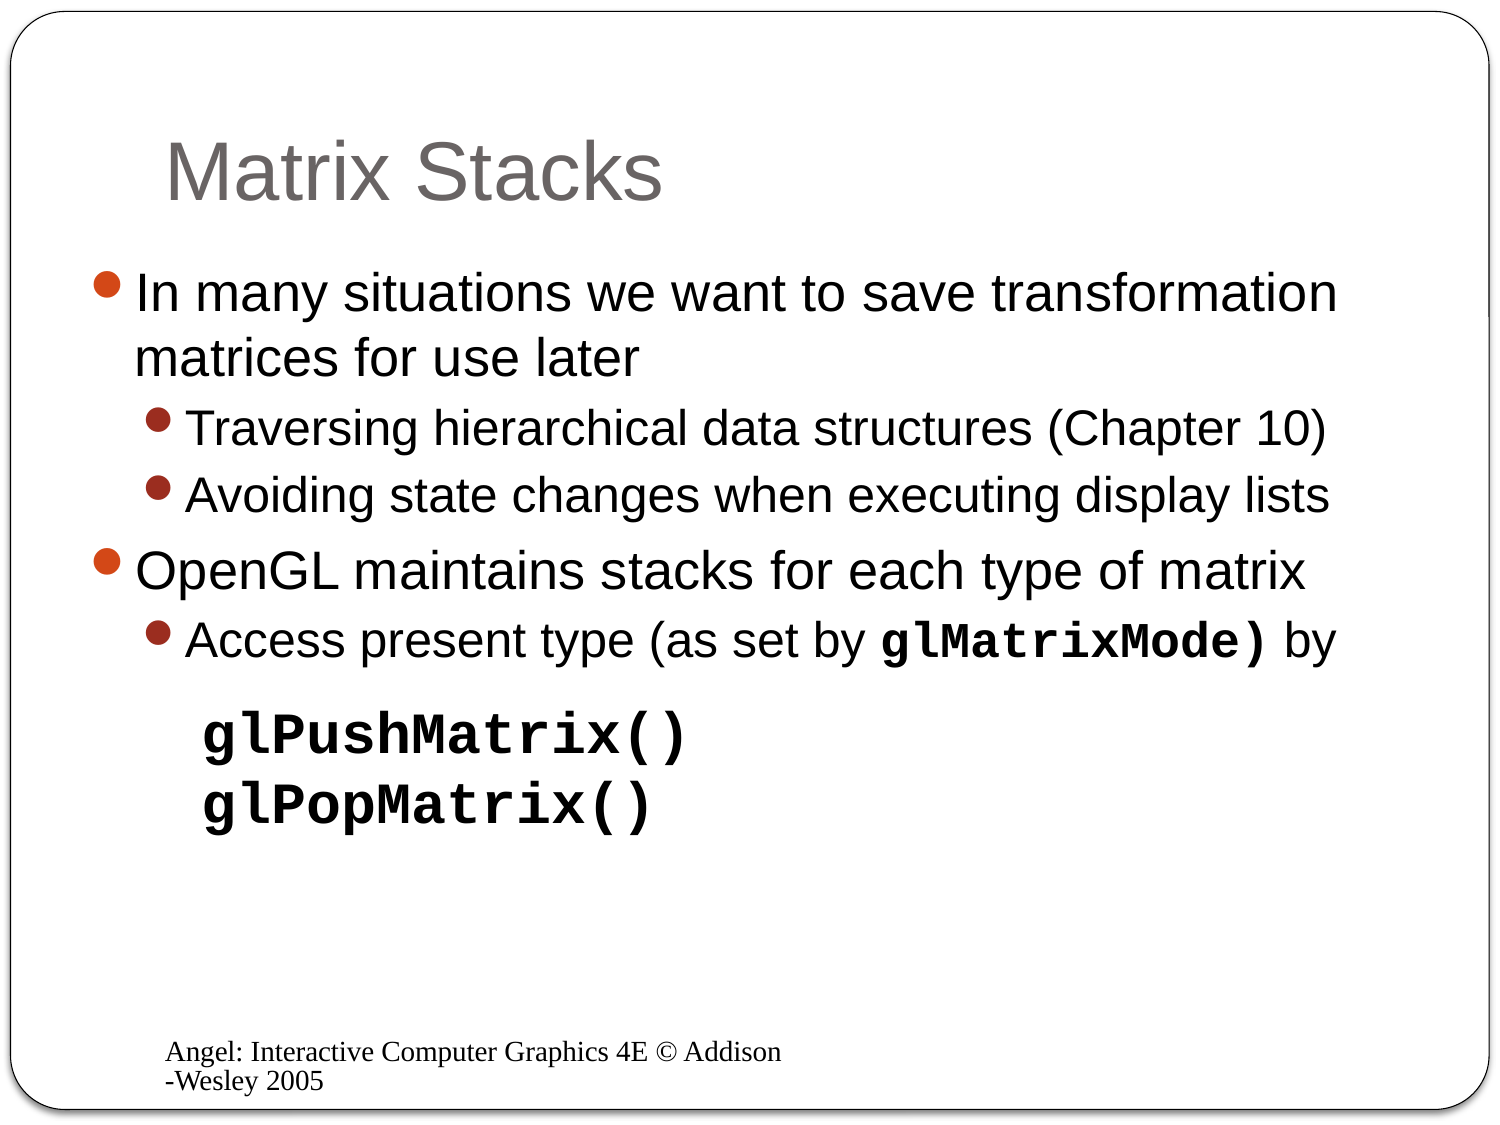

# Matrix Stacks
In many situations we want to save transformation matrices for use later
Traversing hierarchical data structures (Chapter 10)
Avoiding state changes when executing display lists
OpenGL maintains stacks for each type of matrix
Access present type (as set by glMatrixMode) by
glPushMatrix()
glPopMatrix()
Angel: Interactive Computer Graphics 4E © Addison-Wesley 2005